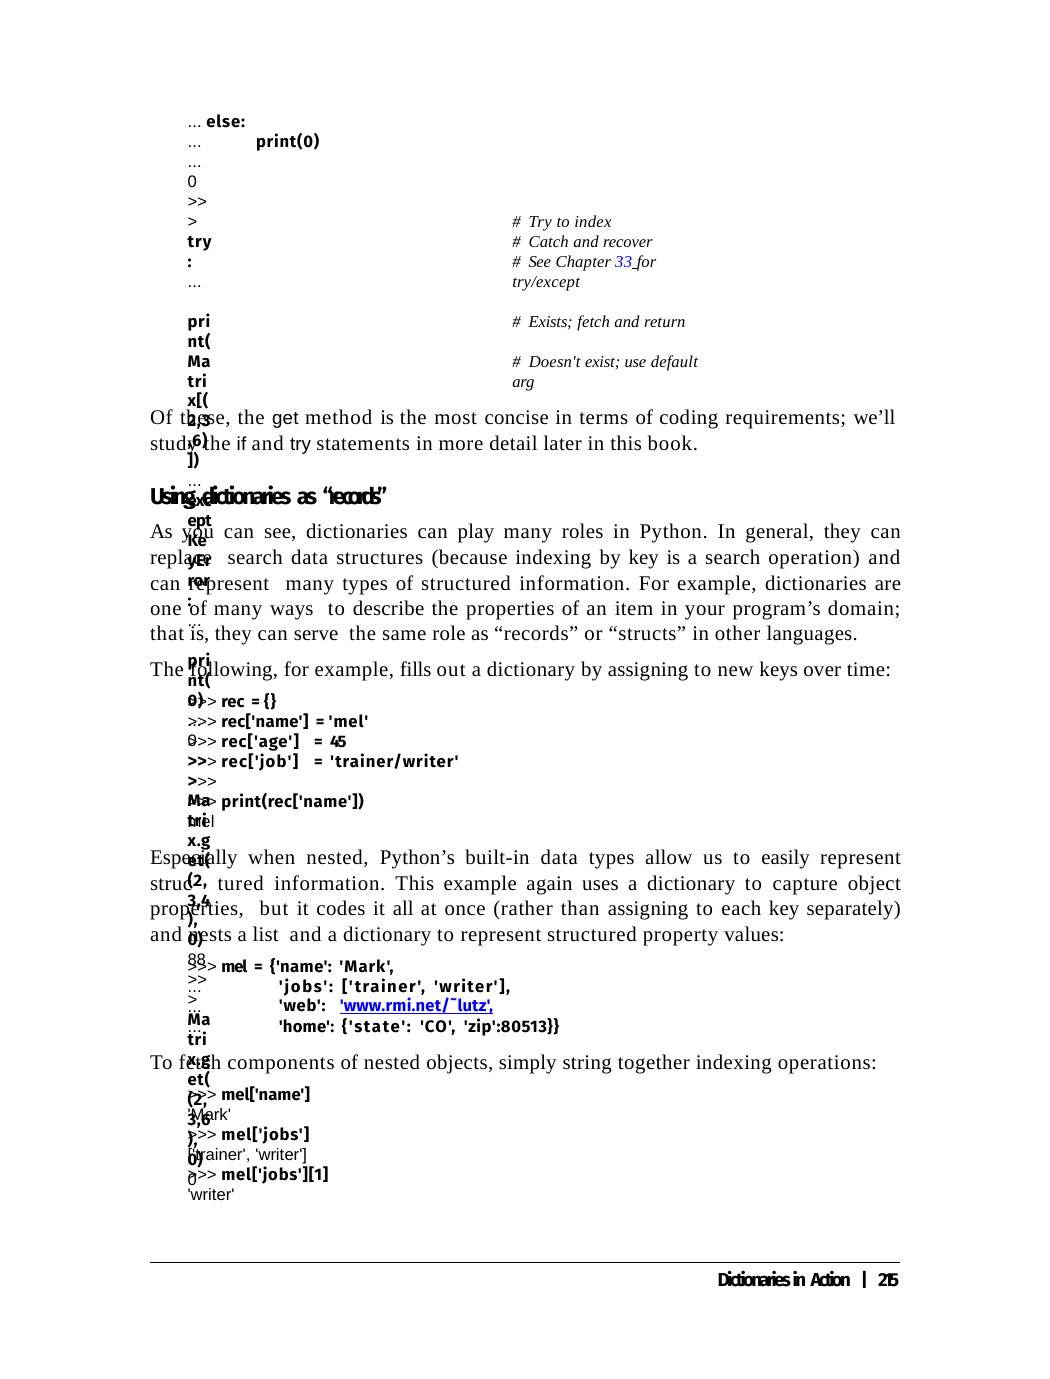

... else:
...	print(0)
...  0
>>> try:
...	print(Matrix[(2,3,6)])
... except KeyError:
...	print(0)
...  0
>>> Matrix.get((2,3,4), 0)
88
>>> Matrix.get((2,3,6), 0)
0
# Try to index
# Catch and recover
# See Chapter 33 for try/except
# Exists; fetch and return
# Doesn't exist; use default arg
Of these, the get method is the most concise in terms of coding requirements; we’ll  study the if and try statements in more detail later in this book.

Using dictionaries as “records”
As you can see, dictionaries can play many roles in Python. In general, they can replace  search data structures (because indexing by key is a search operation) and can represent  many types of structured information. For example, dictionaries are one of many ways  to describe the properties of an item in your program’s domain; that is, they can serve  the same role as “records” or “structs” in other languages.
The following, for example, fills out a dictionary by assigning to new keys over time:
>>> rec = {}
>>> rec['name'] = 'mel'
>>> rec['age']  = 45
>>> rec['job']  = 'trainer/writer'
>>>
>>> print(rec['name'])
mel
Especially when nested, Python’s built-in data types allow us to easily represent struc-  tured information. This example again uses a dictionary to capture object properties,  but it codes it all at once (rather than assigning to each key separately) and nests a list  and a dictionary to represent structured property values:
>>> mel = {'name': 'Mark',
...
...
...
'jobs': ['trainer', 'writer'],
'web':  'www.rmi.net/˜lutz',
'home': {'state': 'CO', 'zip':80513}}
To fetch components of nested objects, simply string together indexing operations:
>>> mel['name']
'Mark'
>>> mel['jobs']
['trainer', 'writer']
>>> mel['jobs'][1]
'writer'

Dictionaries in Action  |  215